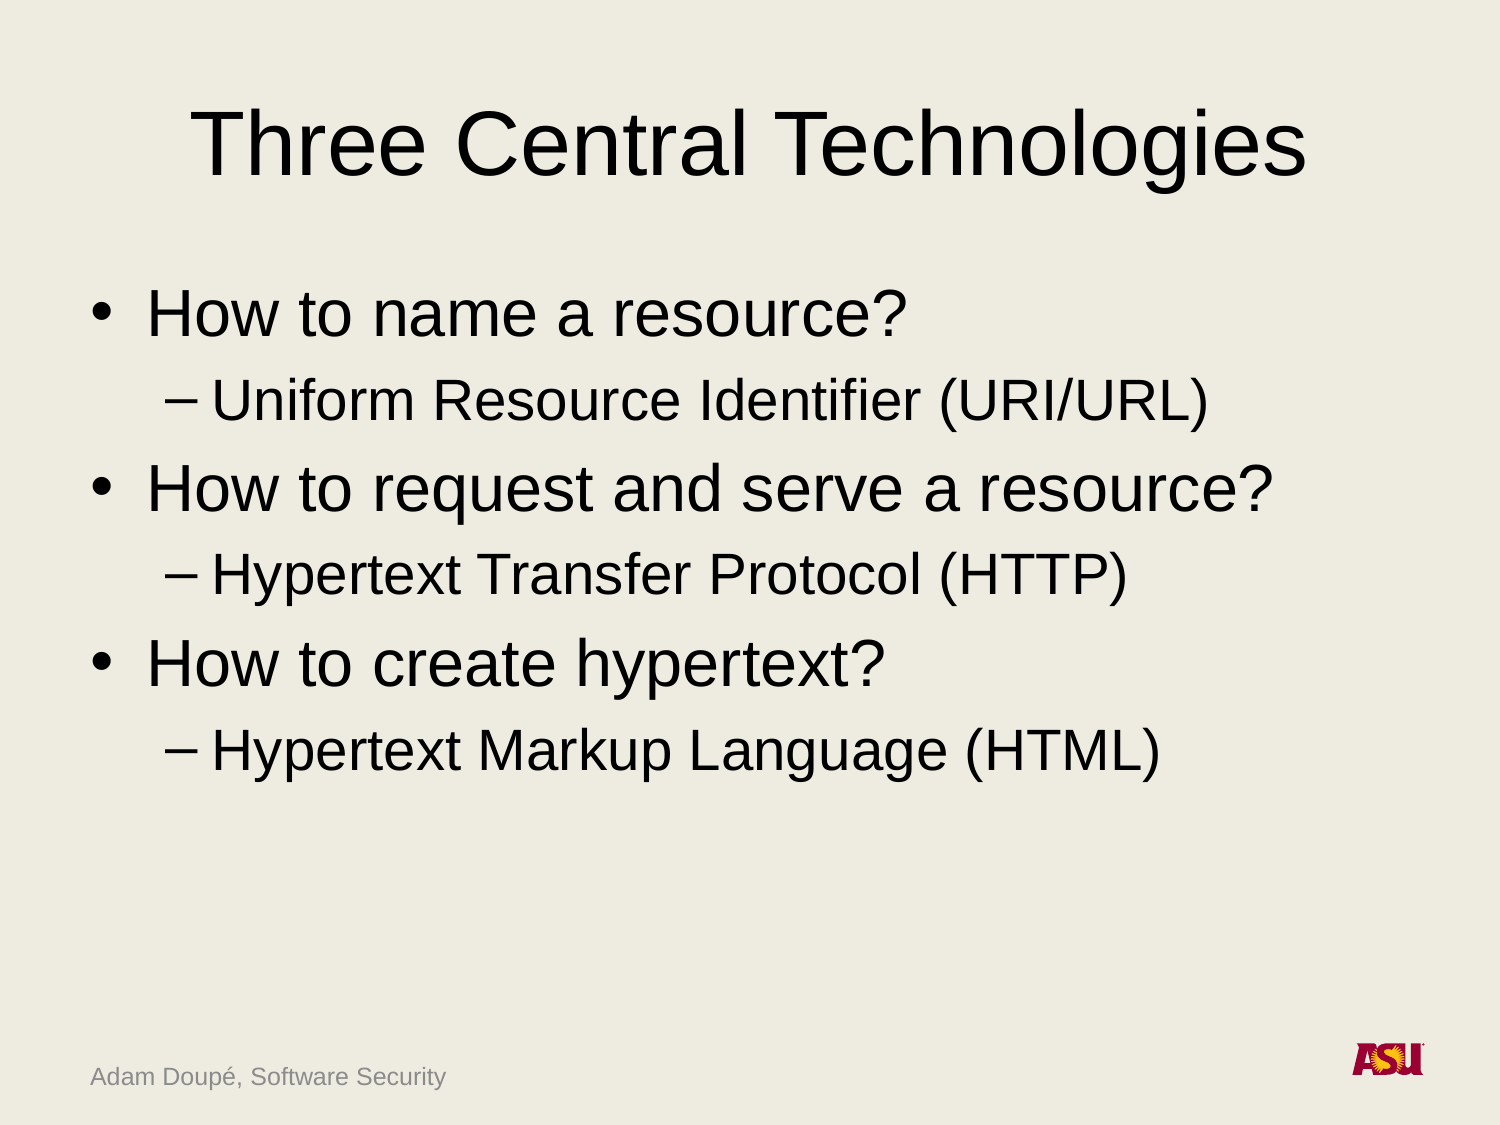

# Three Central Technologies
How to name a resource?
Uniform Resource Identifier (URI/URL)
How to request and serve a resource?
Hypertext Transfer Protocol (HTTP)
How to create hypertext?
Hypertext Markup Language (HTML)